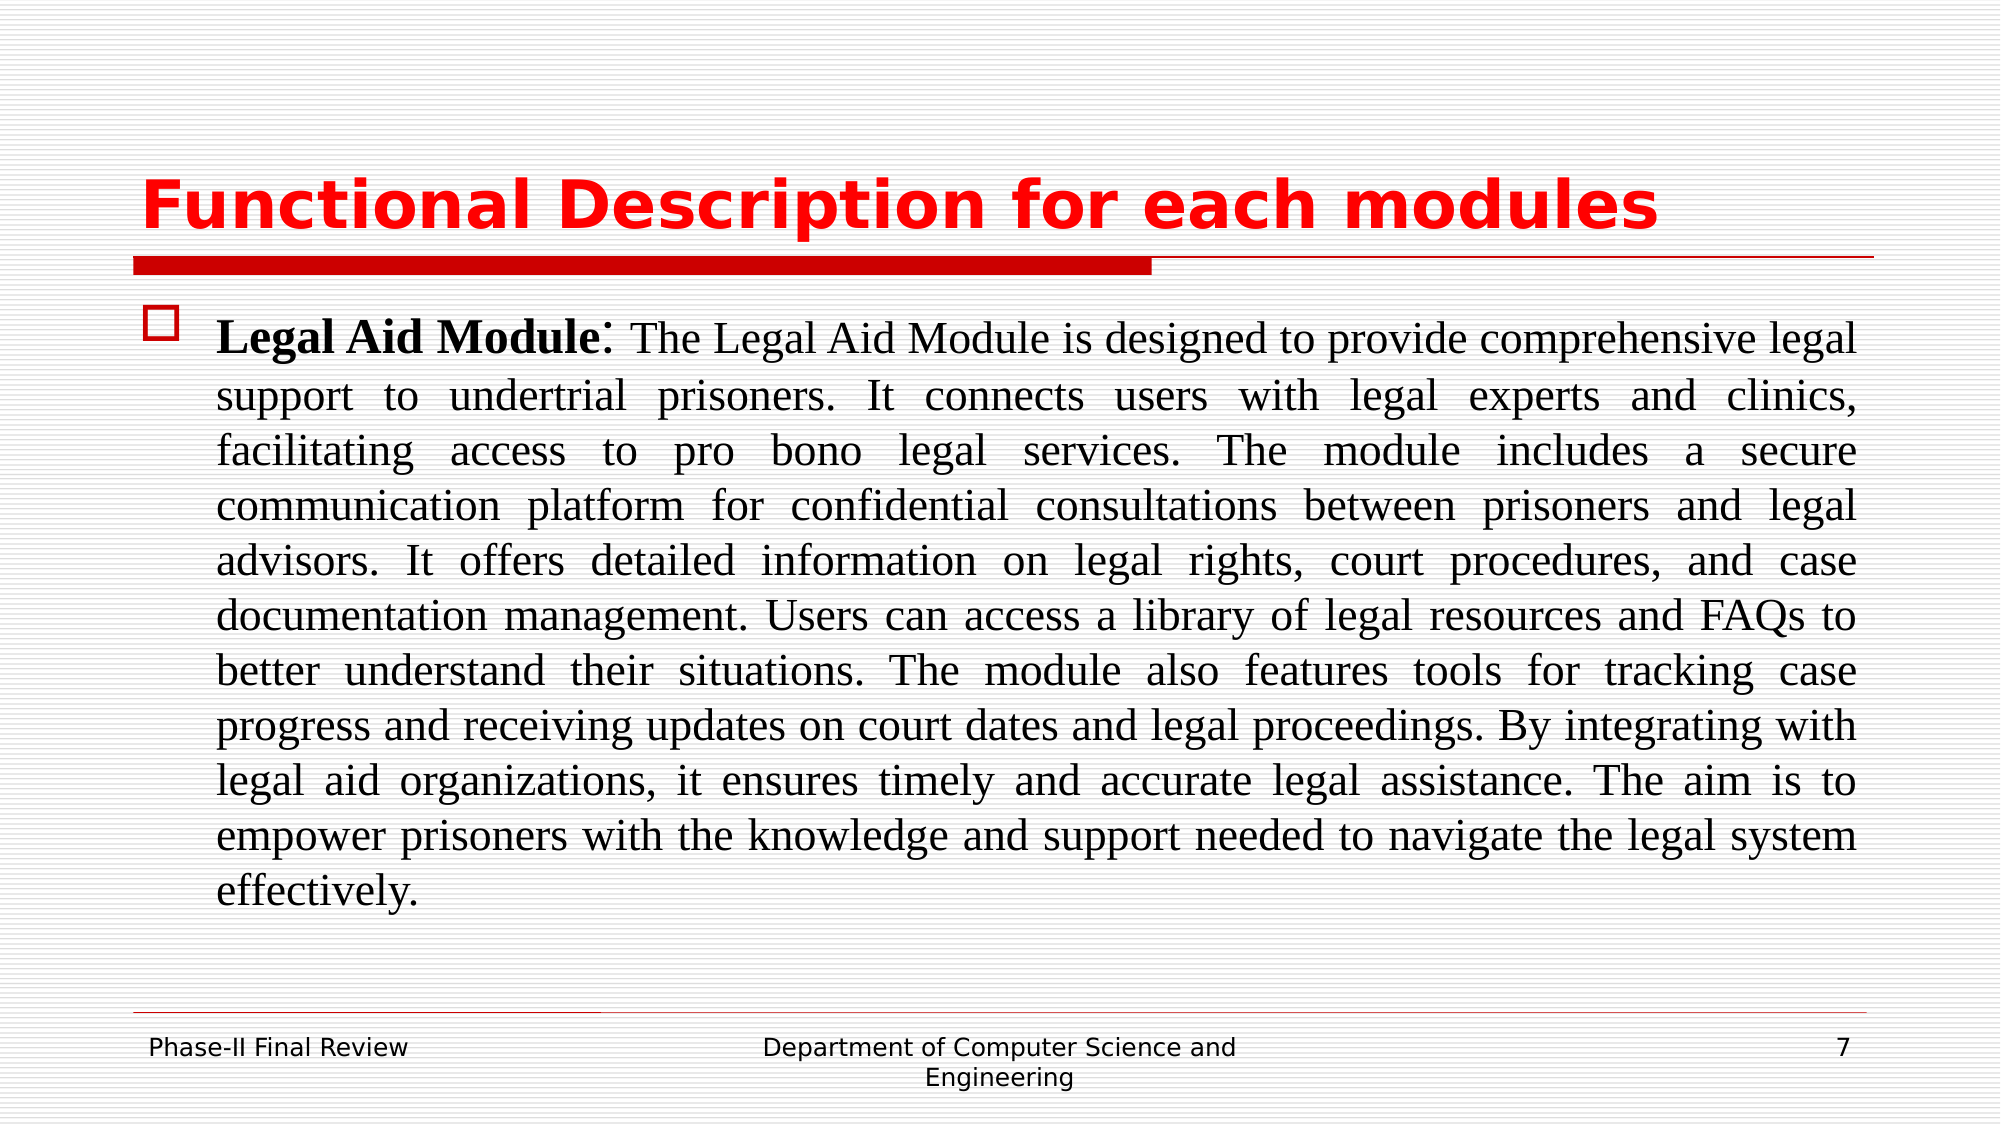

# Functional Description for each modules
Legal Aid Module: The Legal Aid Module is designed to provide comprehensive legal support to undertrial prisoners. It connects users with legal experts and clinics, facilitating access to pro bono legal services. The module includes a secure communication platform for confidential consultations between prisoners and legal advisors. It offers detailed information on legal rights, court procedures, and case documentation management. Users can access a library of legal resources and FAQs to better understand their situations. The module also features tools for tracking case progress and receiving updates on court dates and legal proceedings. By integrating with legal aid organizations, it ensures timely and accurate legal assistance. The aim is to empower prisoners with the knowledge and support needed to navigate the legal system effectively.

Phase-II Final Review
Department of Computer Science and Engineering
7